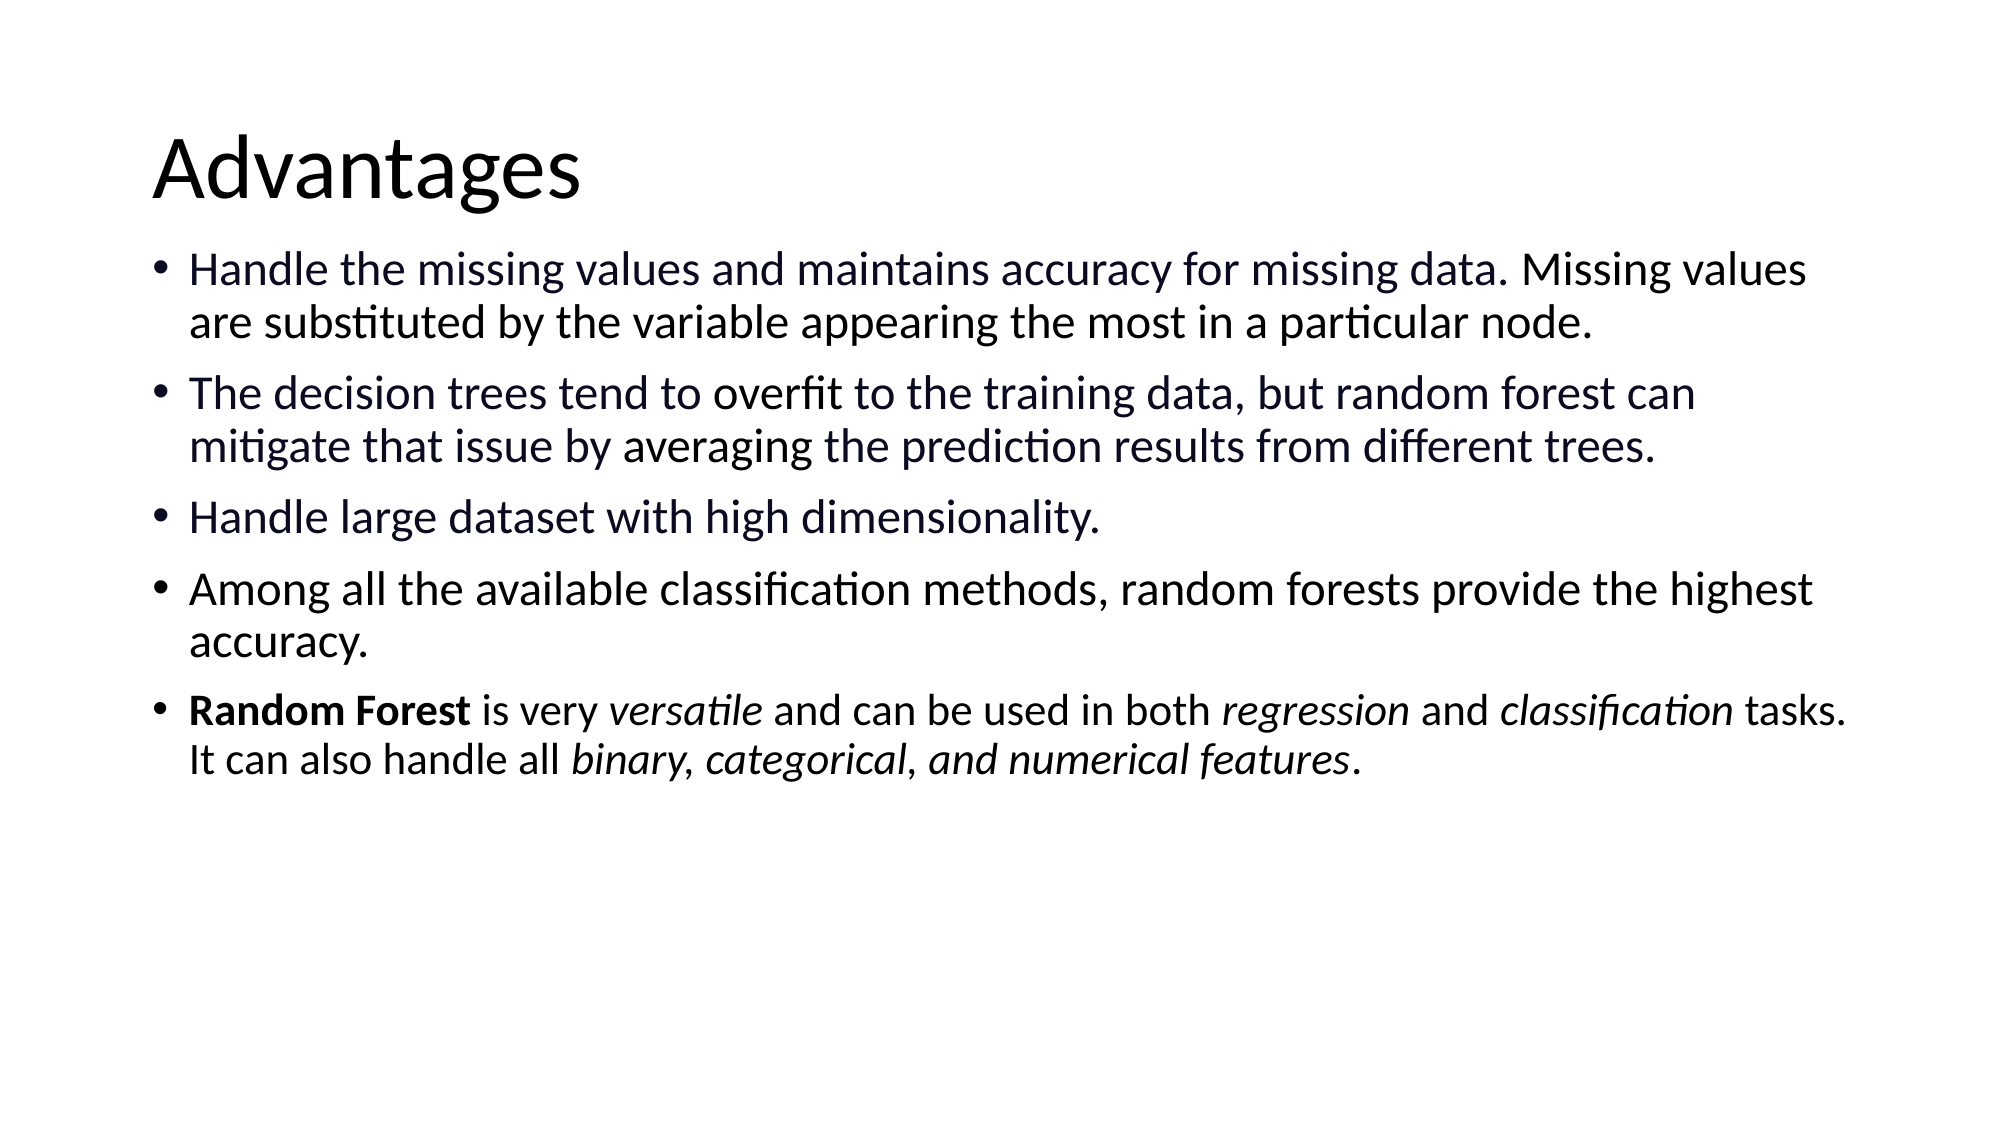

# Advantages
Handle the missing values and maintains accuracy for missing data. Missing values are substituted by the variable appearing the most in a particular node.
The decision trees tend to overfit to the training data, but random forest can mitigate that issue by averaging the prediction results from different trees.
Handle large dataset with high dimensionality.
Among all the available classification methods, random forests provide the highest accuracy.
Random Forest is very versatile and can be used in both regression and classification tasks. It can also handle all binary, categorical, and numerical features.